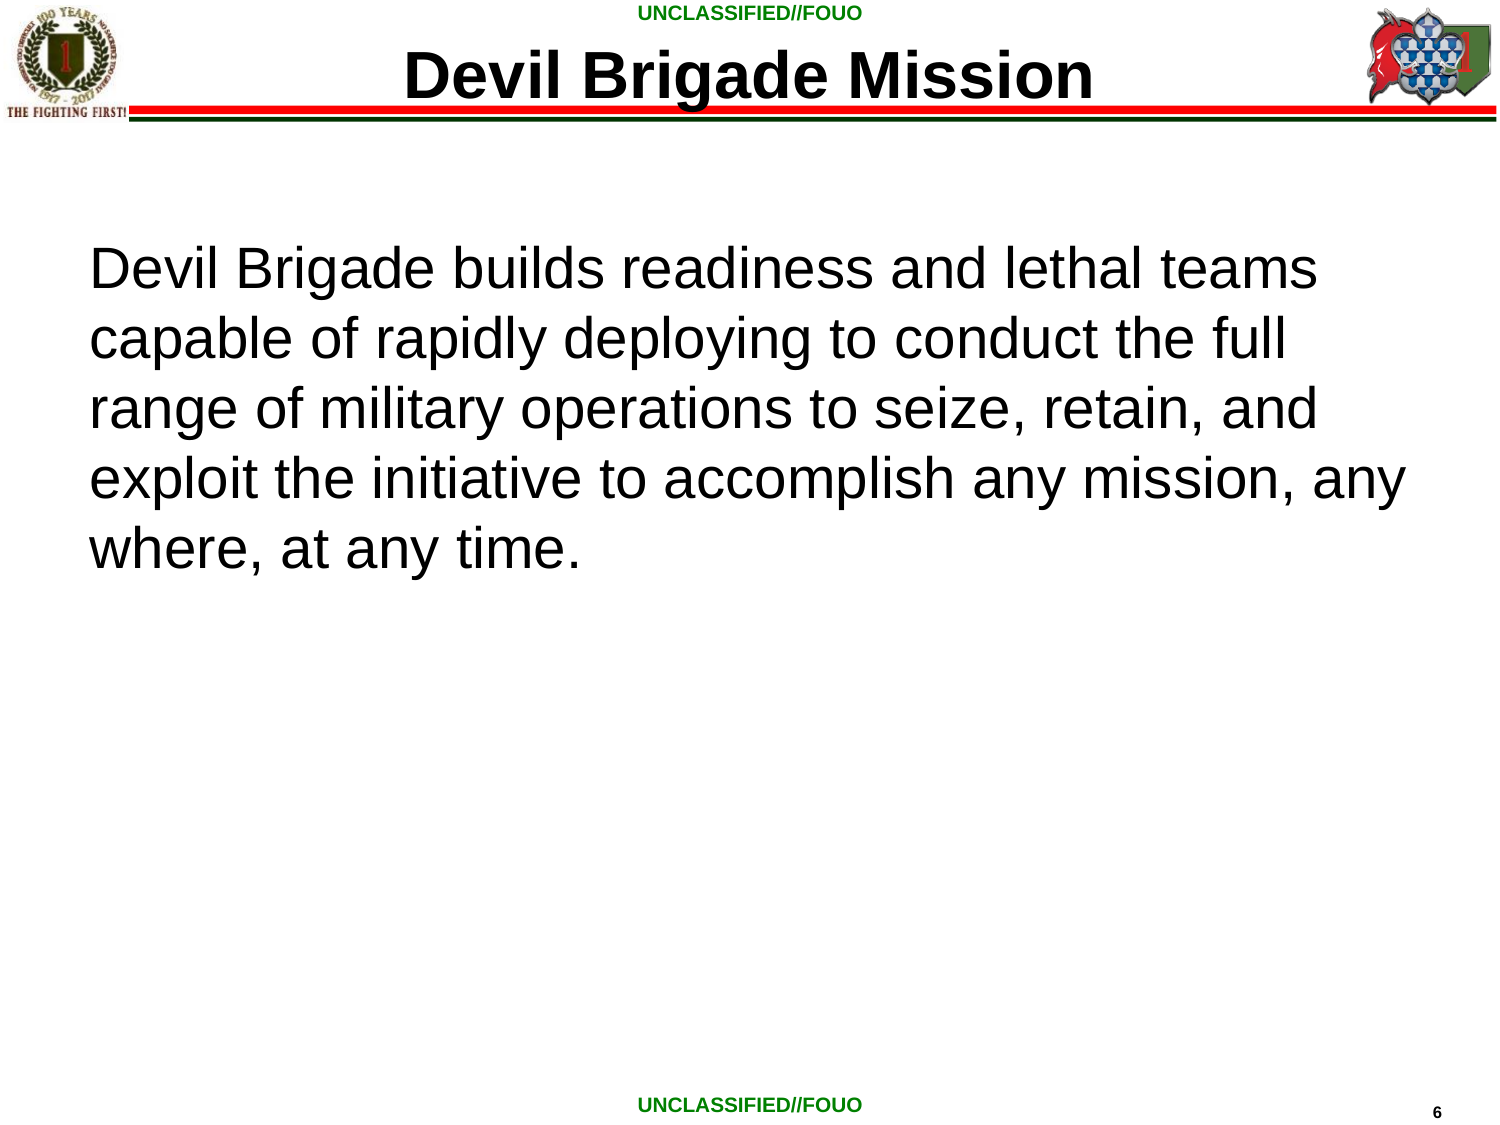

# Devil Brigade Mission
Devil Brigade builds readiness and lethal teams capable of rapidly deploying to conduct the full range of military operations to seize, retain, and exploit the initiative to accomplish any mission, any where, at any time.